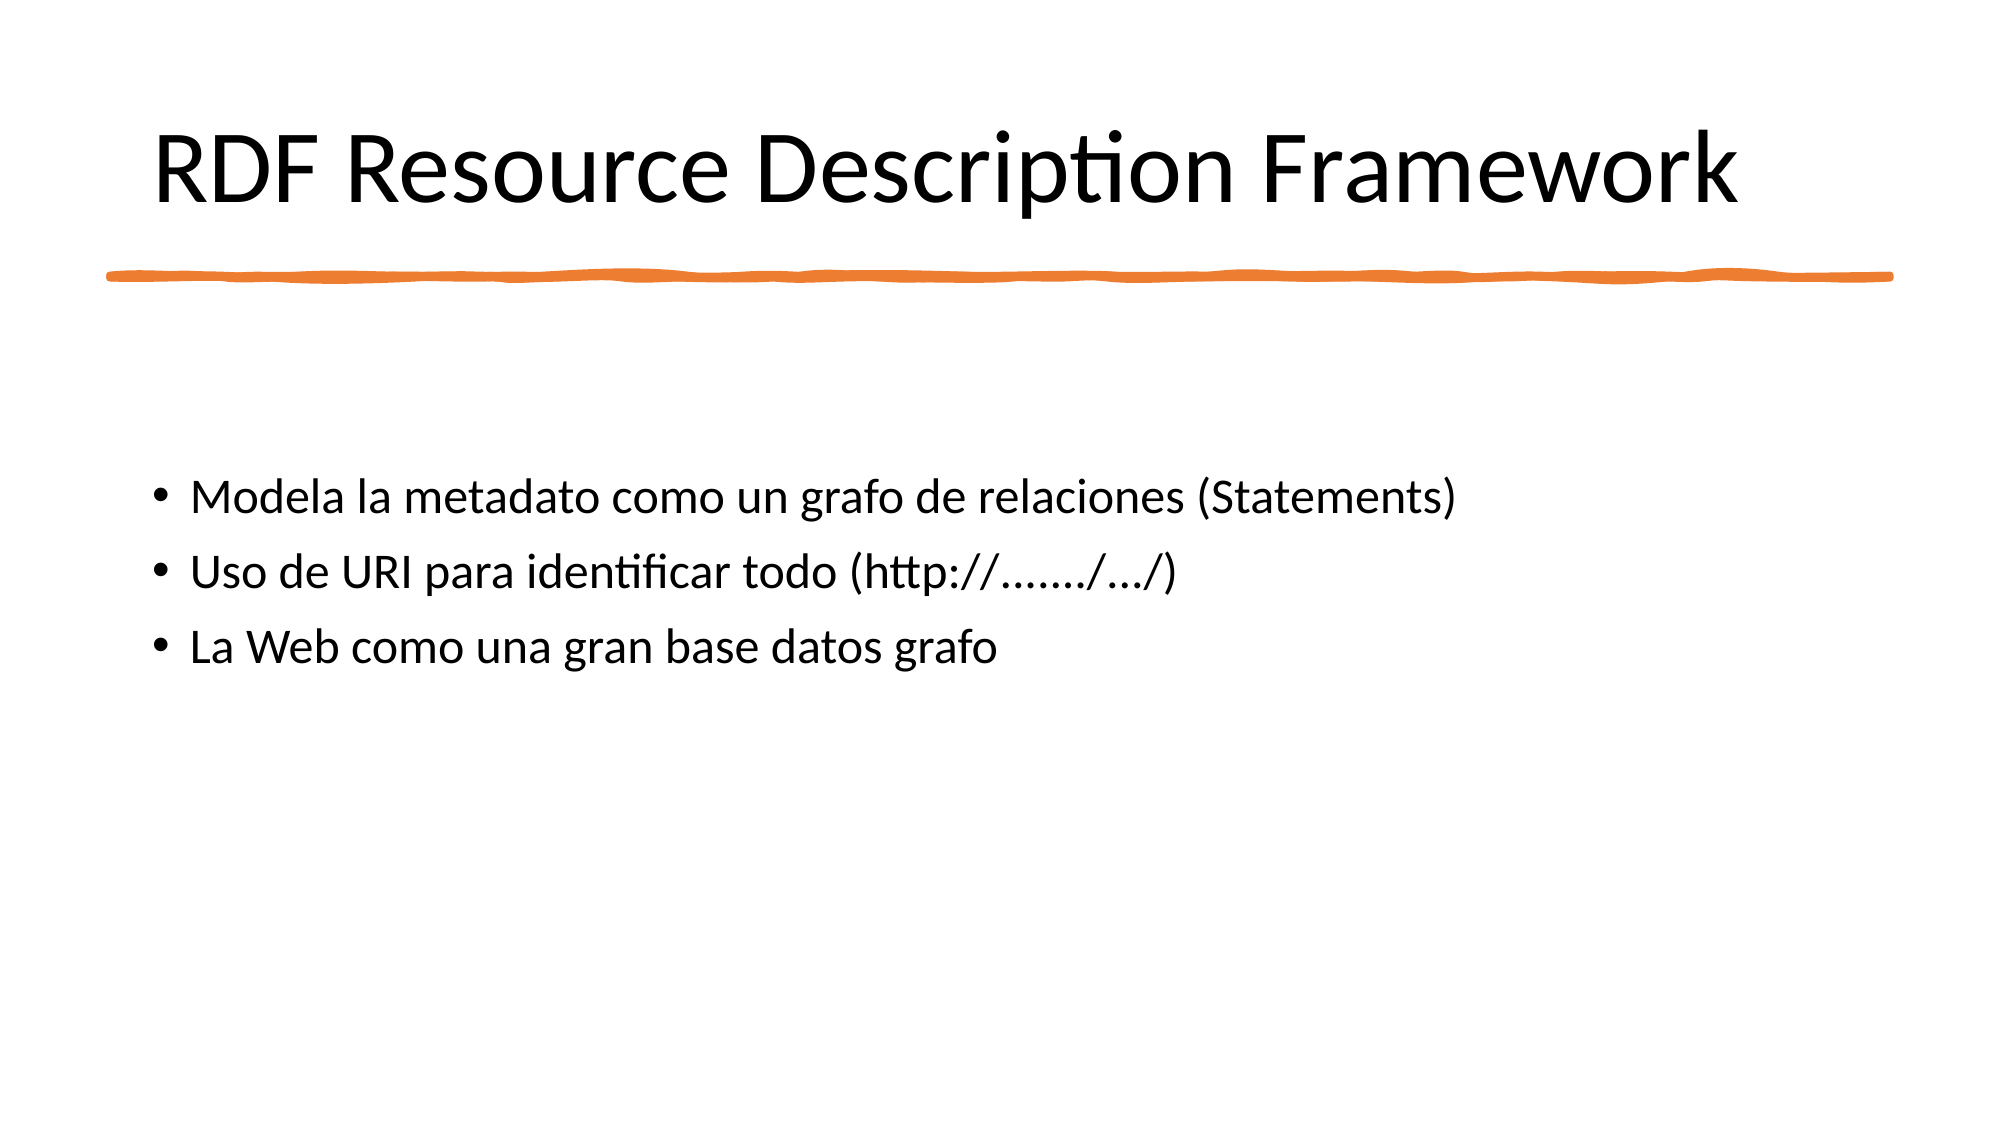

RDF Resource Description Framework

Modela la metadato como un grafo de relaciones (Statements)
Uso de URI para identificar todo (http://......./.../)
La Web como una gran base datos grafo